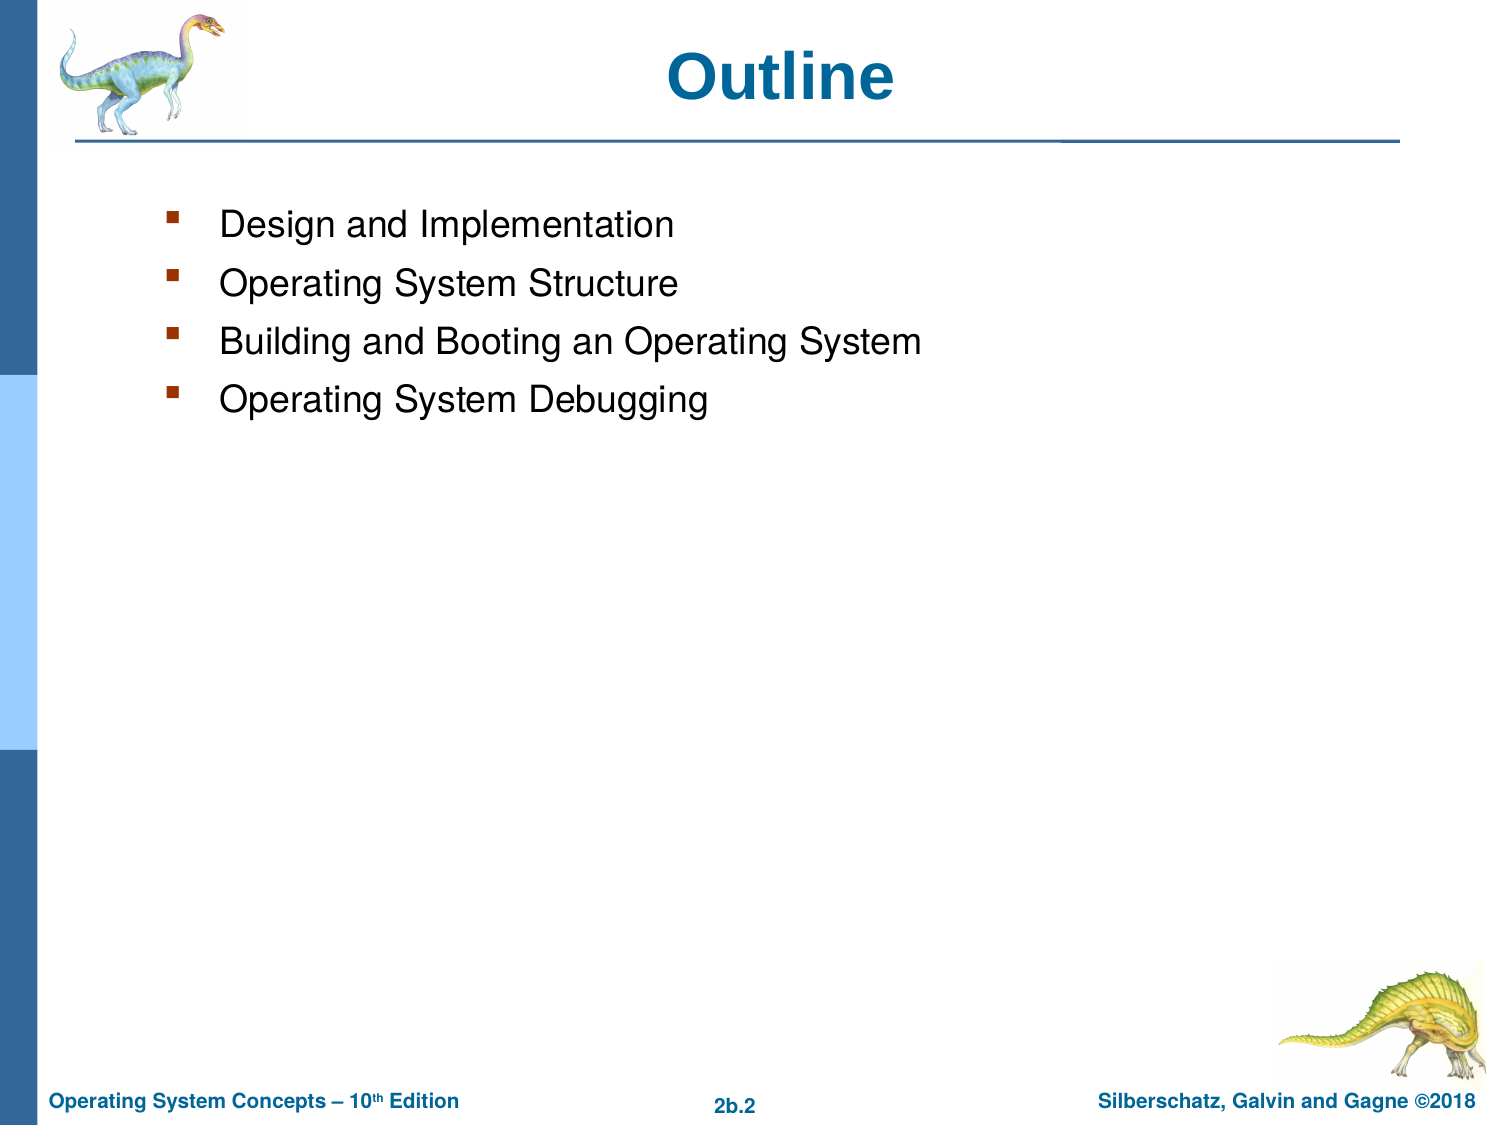

# Outline
Design and Implementation
Operating System Structure
Building and Booting an Operating System
Operating System Debugging